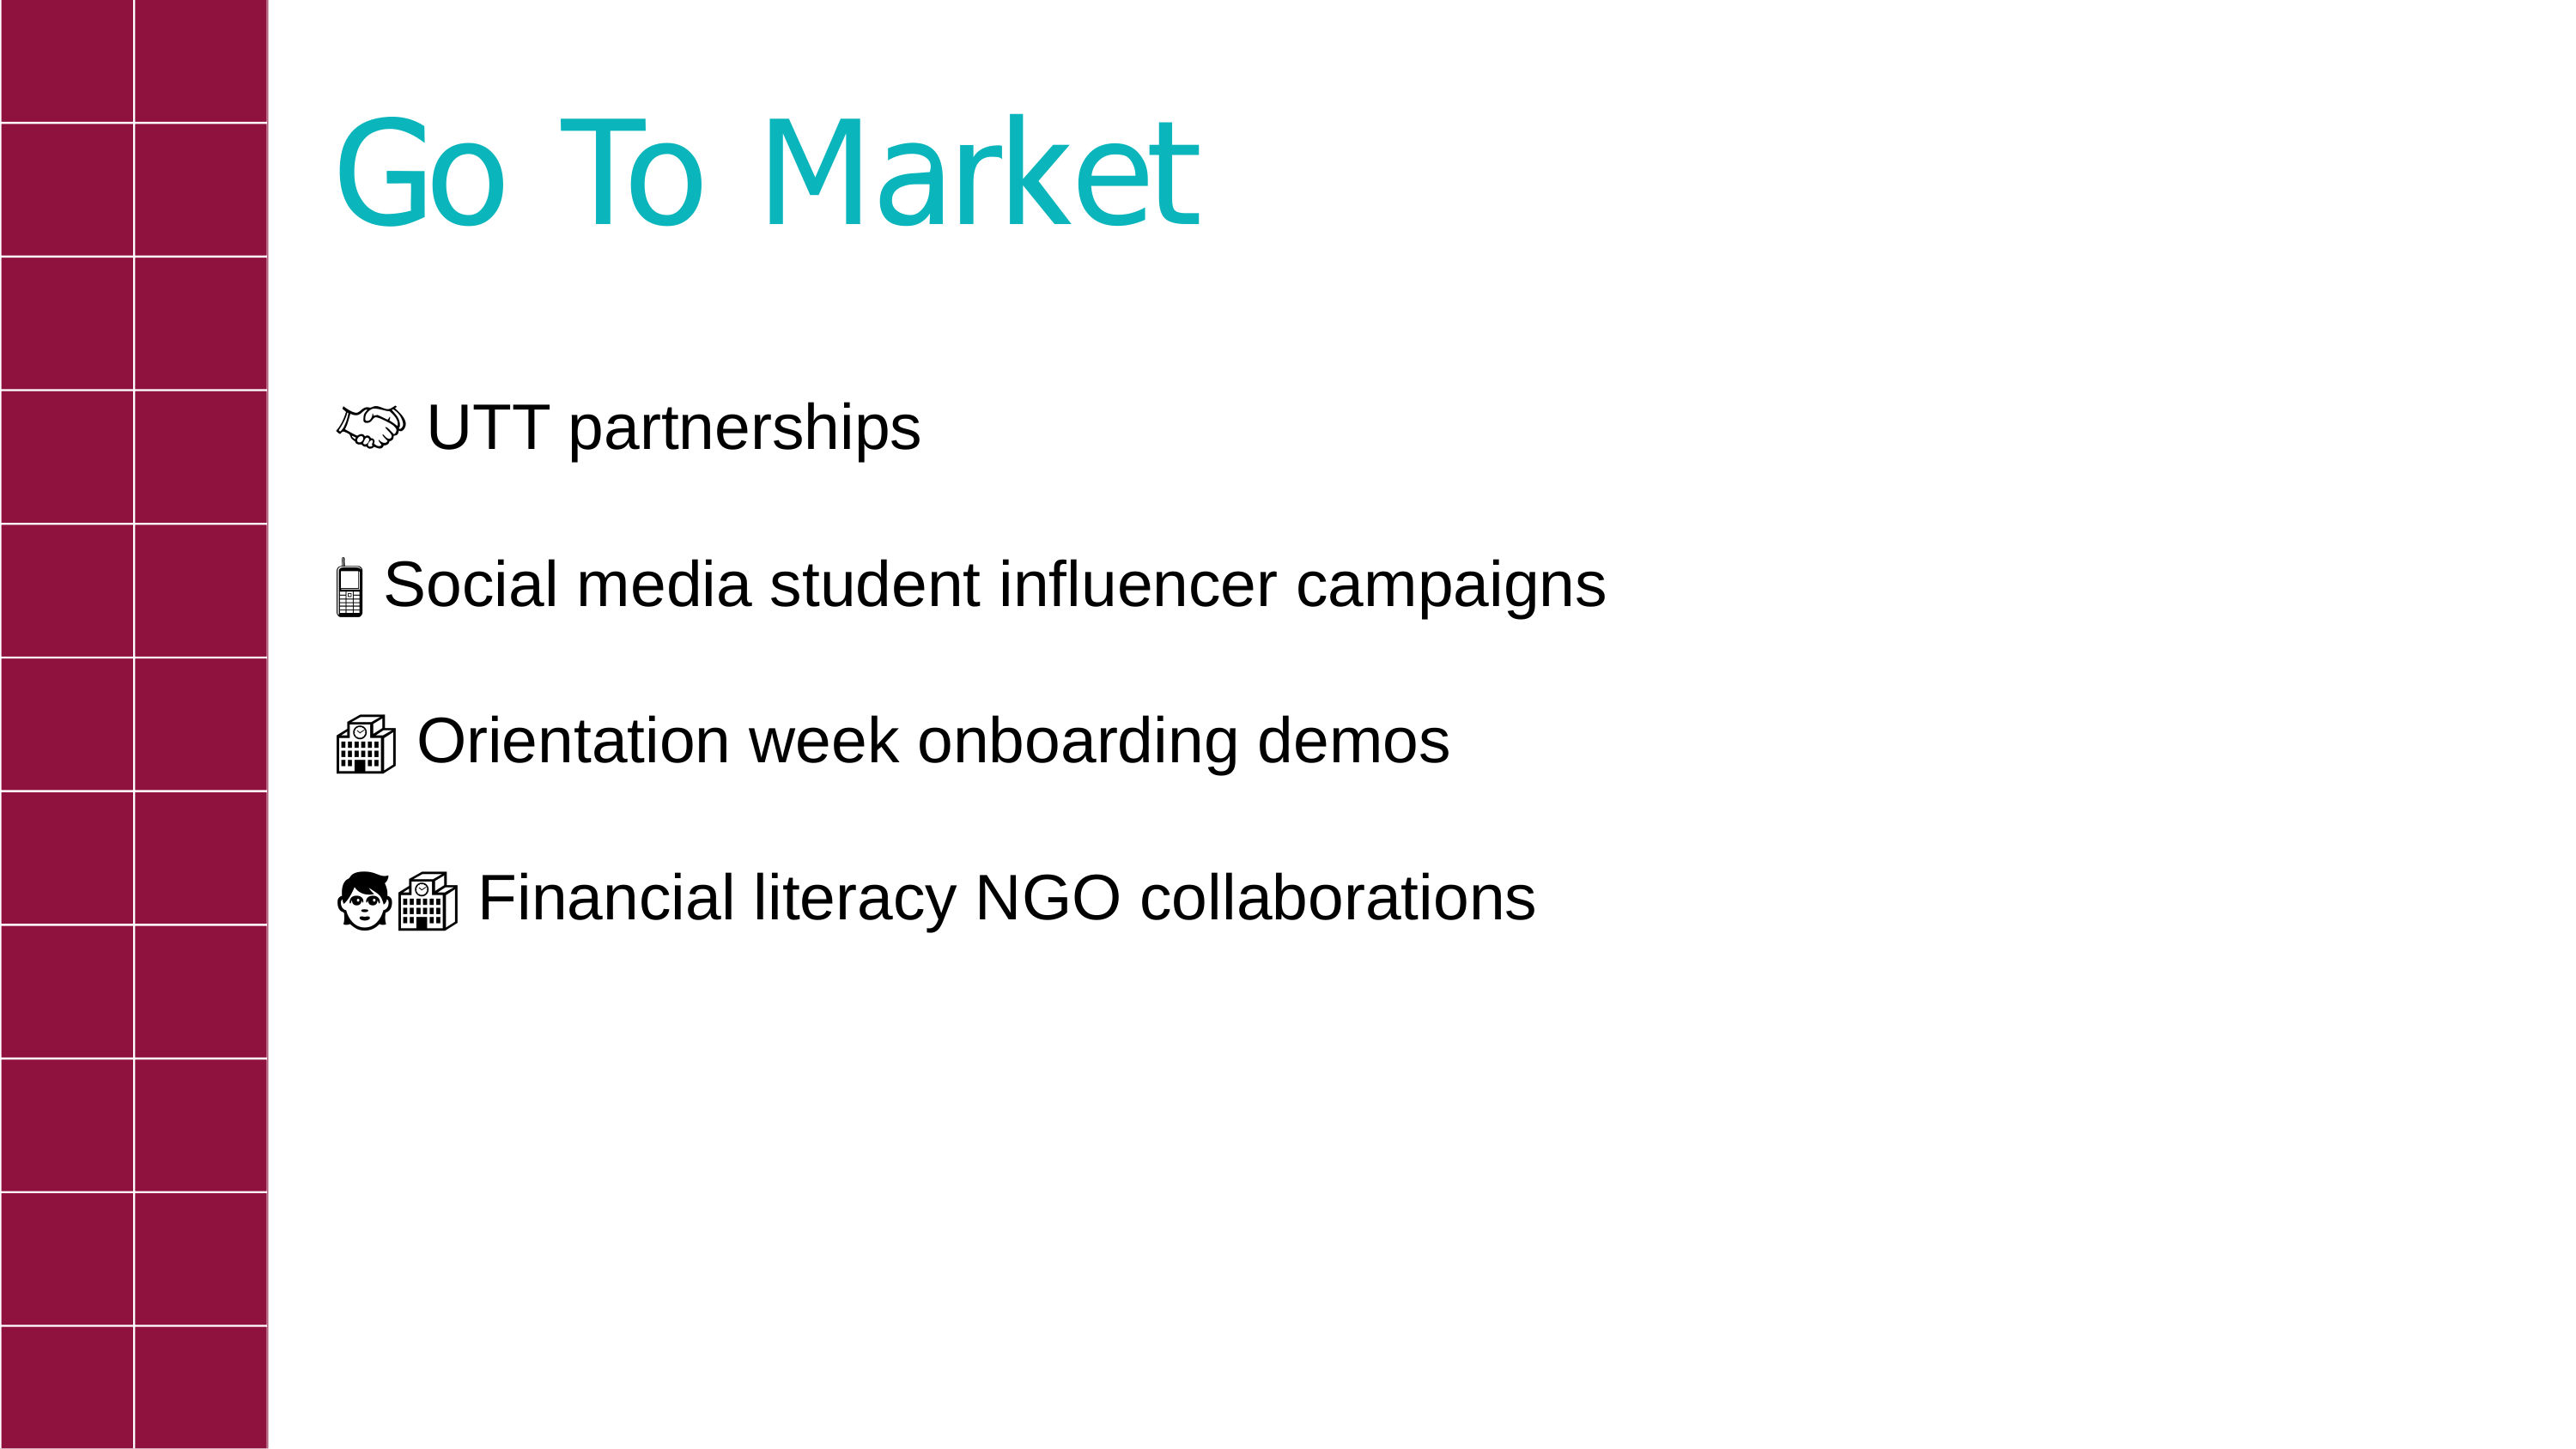

# Go To Market
🤝 UTT partnerships
📱 Social media student influencer campaigns
🏫 Orientation week onboarding demos
🧑‍🏫 Financial literacy NGO collaborations